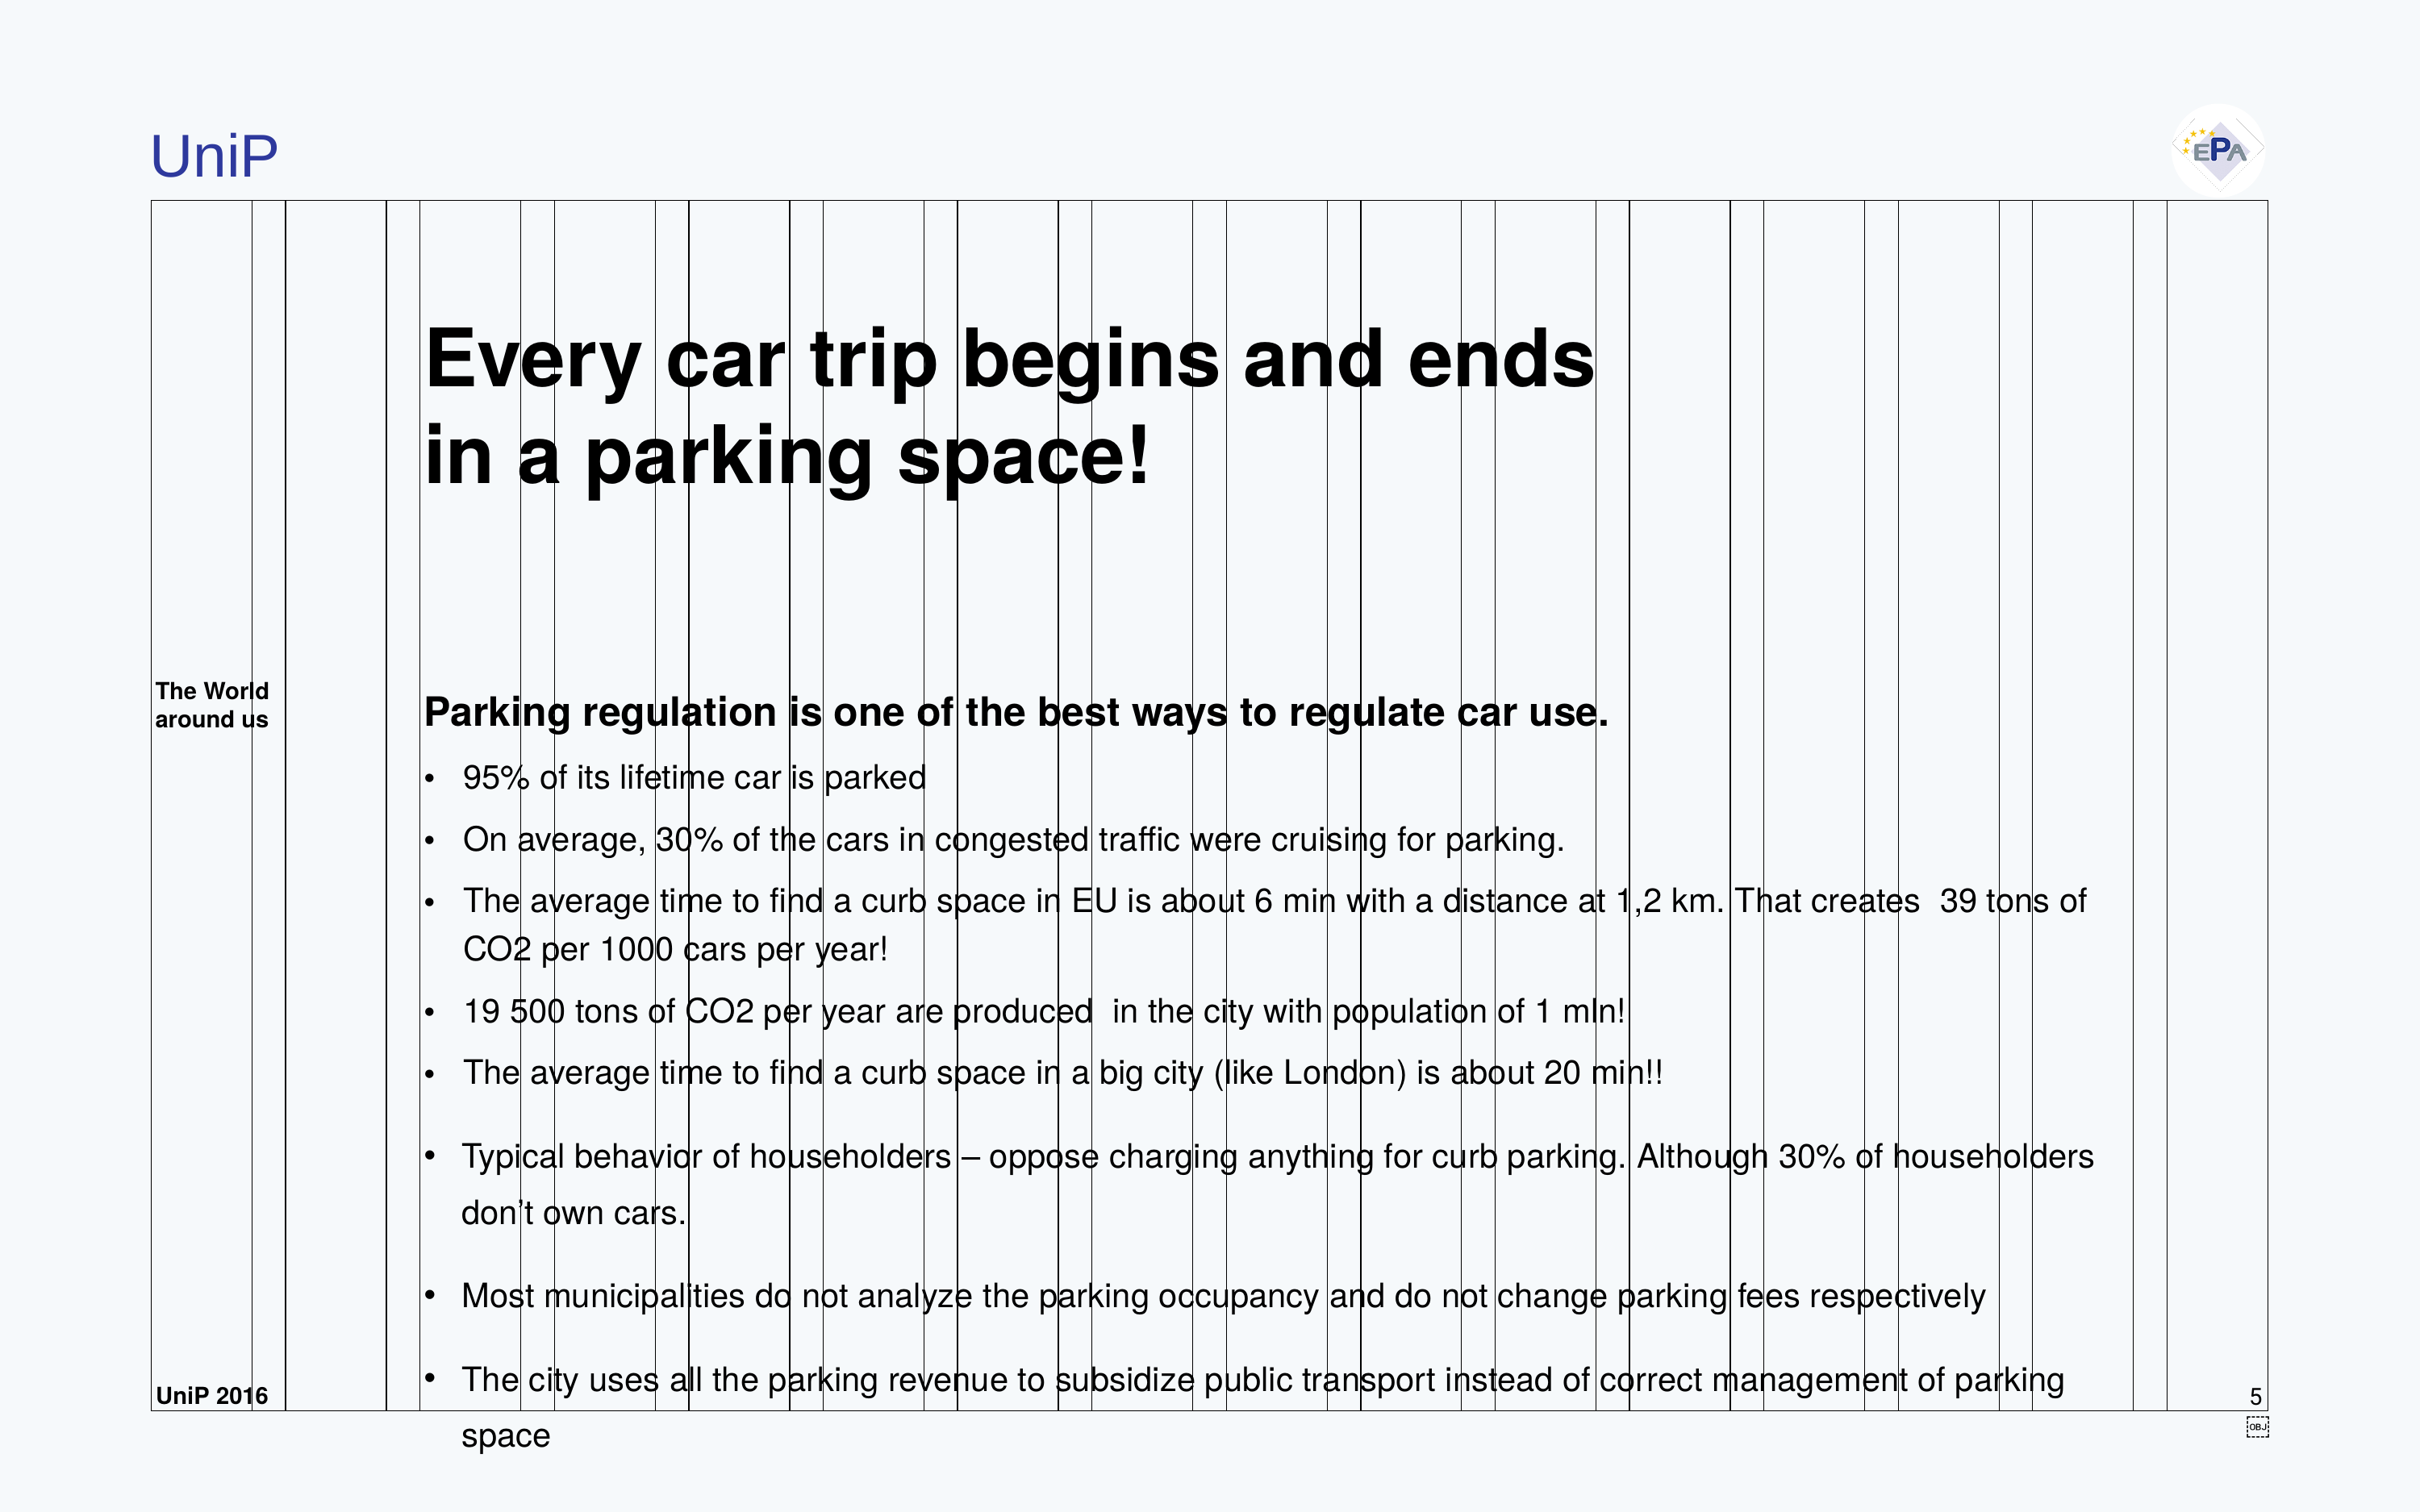

Every car trip begins and ends
in a parking space!
The World
around us
Parking regulation is one of the best ways to regulate car use.
95% of its lifetime car is parked
On average, 30% of the cars in congested traffic were cruising for parking.
The average time to find a curb space in EU is about 6 min with a distance at 1,2 km. That creates  39 tons of CO2 per 1000 cars per year!
19 500 tons of CO2 per year are produced  in the city with population of 1 mln!
The average time to find a curb space in a big city (like London) is about 20 min!!
Typical behavior of householders – oppose charging anything for curb parking. Although 30% of householders don’t own cars.
Most municipalities do not analyze the parking occupancy and do not change parking fees respectively
The city uses all the parking revenue to subsidize public transport instead of correct management of parking space